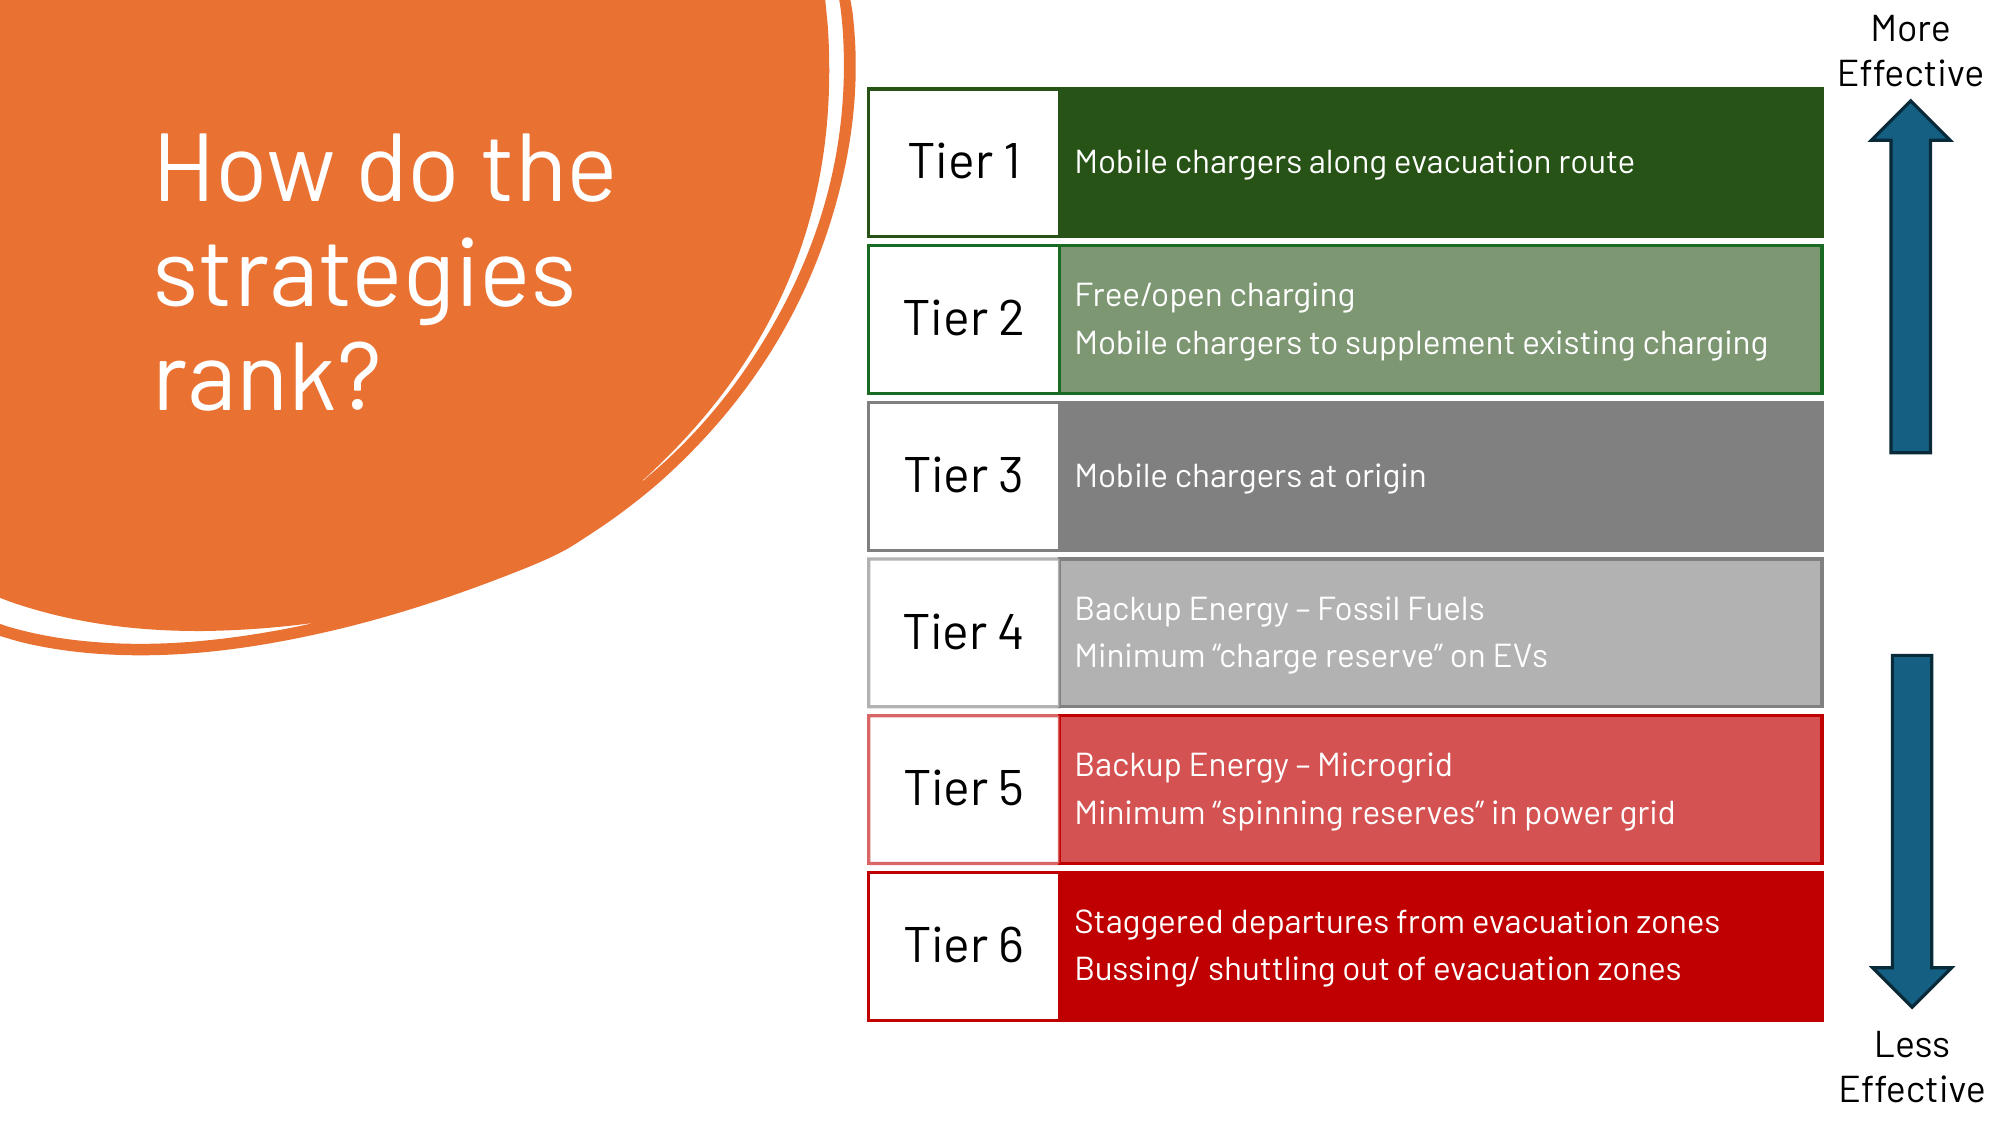

More Effective

Mobile chargers along evacuation route
Tier 1
Free/open charging
Mobile chargers to supplement existing charging
Tier 2
Mobile chargers at origin
Tier 3
Backup Energy – Fossil Fuels
Minimum “charge reserve” on EVs
Tier 4
Backup Energy – Microgrid
Minimum “spinning reserves” in power grid
Tier 5
Staggered departures from evacuation zones
Bussing/ shuttling out of evacuation zones
Tier 6
# How do the strategies rank?

Less Effective